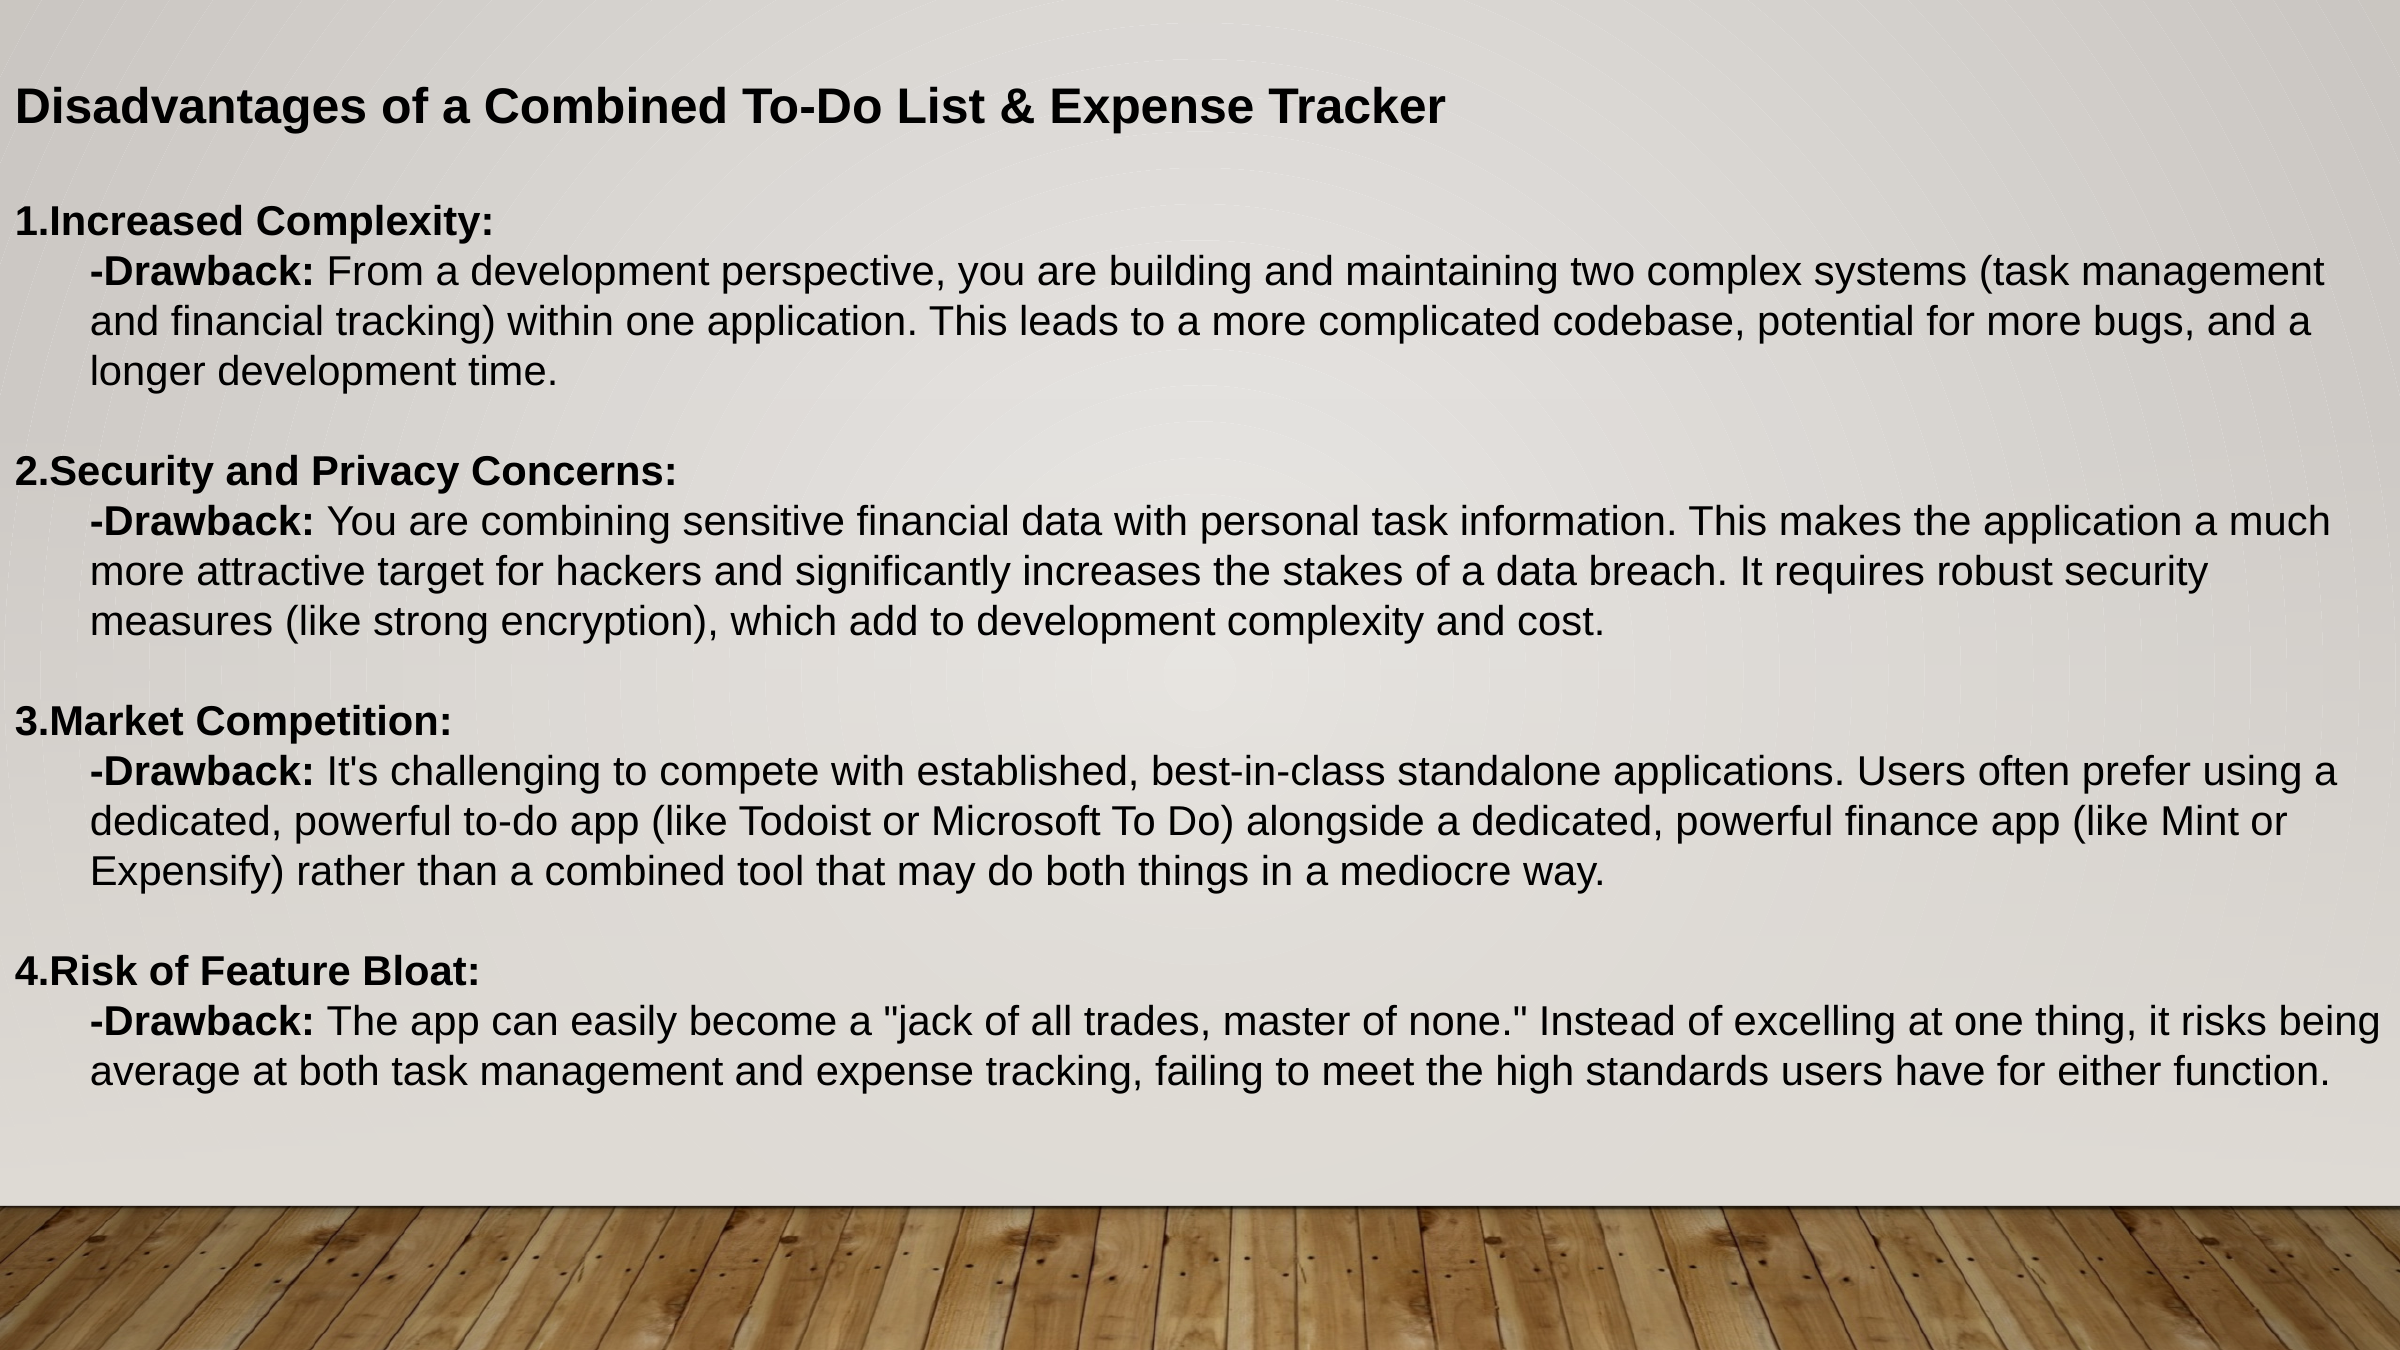

Disadvantages of a Combined To-Do List & Expense Tracker

Increased Complexity:
-Drawback: From a development perspective, you are building and maintaining two complex systems (task management and financial tracking) within one application. This leads to a more complicated codebase, potential for more bugs, and a longer development time.

Security and Privacy Concerns:
-Drawback: You are combining sensitive financial data with personal task information. This makes the application a much more attractive target for hackers and significantly increases the stakes of a data breach. It requires robust security measures (like strong encryption), which add to development complexity and cost.

Market Competition:
-Drawback: It's challenging to compete with established, best-in-class standalone applications. Users often prefer using a dedicated, powerful to-do app (like Todoist or Microsoft To Do) alongside a dedicated, powerful finance app (like Mint or Expensify) rather than a combined tool that may do both things in a mediocre way.

Risk of Feature Bloat:
-Drawback: The app can easily become a "jack of all trades, master of none." Instead of excelling at one thing, it risks being average at both task management and expense tracking, failing to meet the high standards users have for either function.